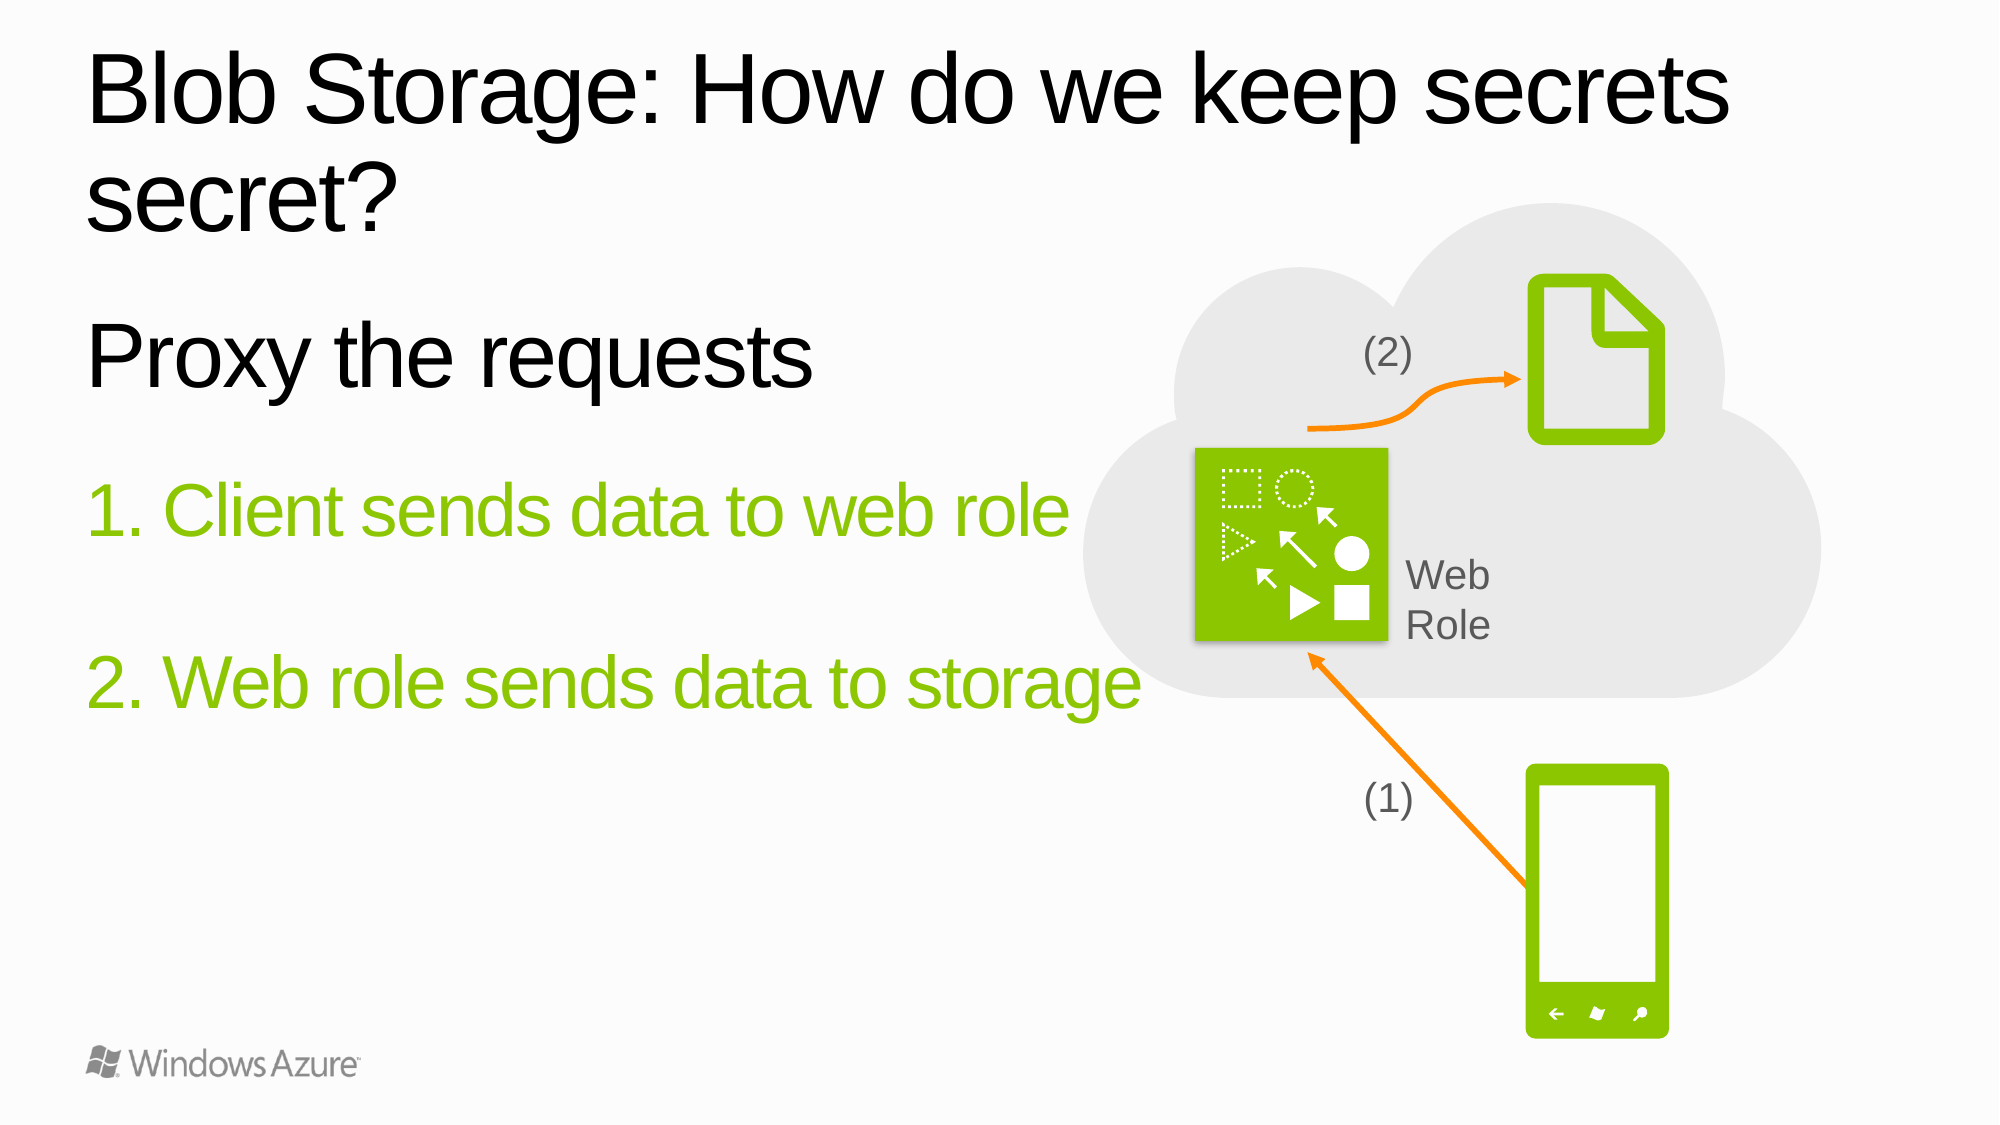

# Blob Storage: How do we keep secrets secret?

Proxy the requests
1. Client sends data to web role

2. Web role sends data to storage
(2)

Web
Role

(1)